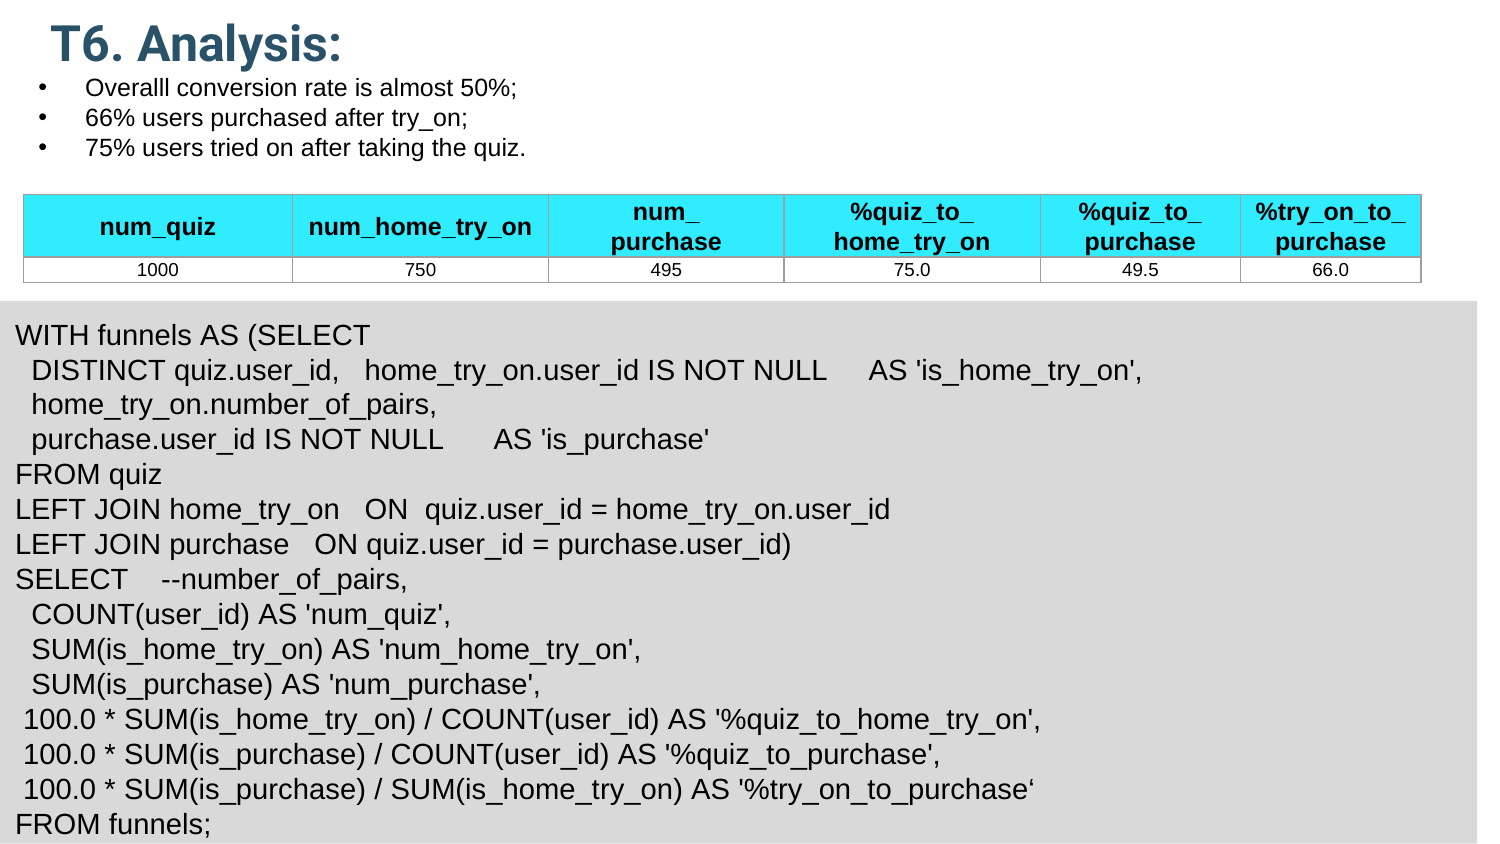

T6. Analysis:
Overalll conversion rate is almost 50%;
66% users purchased after try_on;
75% users tried on after taking the quiz.

| num\_quiz | num\_home\_try\_on | num\_ purchase | %quiz\_to\_ home\_try\_on | %quiz\_to\_ purchase | %try\_on\_to\_ purchase |
| --- | --- | --- | --- | --- | --- |
| 1000 | 750 | 495 | 75.0 | 49.5 | 66.0 |
WITH funnels AS (SELECT
  DISTINCT quiz.user_id,   home_try_on.user_id IS NOT NULL     AS 'is_home_try_on',
  home_try_on.number_of_pairs,
  purchase.user_id IS NOT NULL      AS 'is_purchase'
FROM quiz
LEFT JOIN home_try_on   ON  quiz.user_id = home_try_on.user_id
LEFT JOIN purchase   ON quiz.user_id = purchase.user_id)
SELECT    --number_of_pairs,
  COUNT(user_id) AS 'num_quiz',
  SUM(is_home_try_on) AS 'num_home_try_on',
  SUM(is_purchase) AS 'num_purchase',
 100.0 * SUM(is_home_try_on) / COUNT(user_id) AS '%quiz_to_home_try_on',
 100.0 * SUM(is_purchase) / COUNT(user_id) AS '%quiz_to_purchase',
 100.0 * SUM(is_purchase) / SUM(is_home_try_on) AS '%try_on_to_purchase‘
FROM funnels;